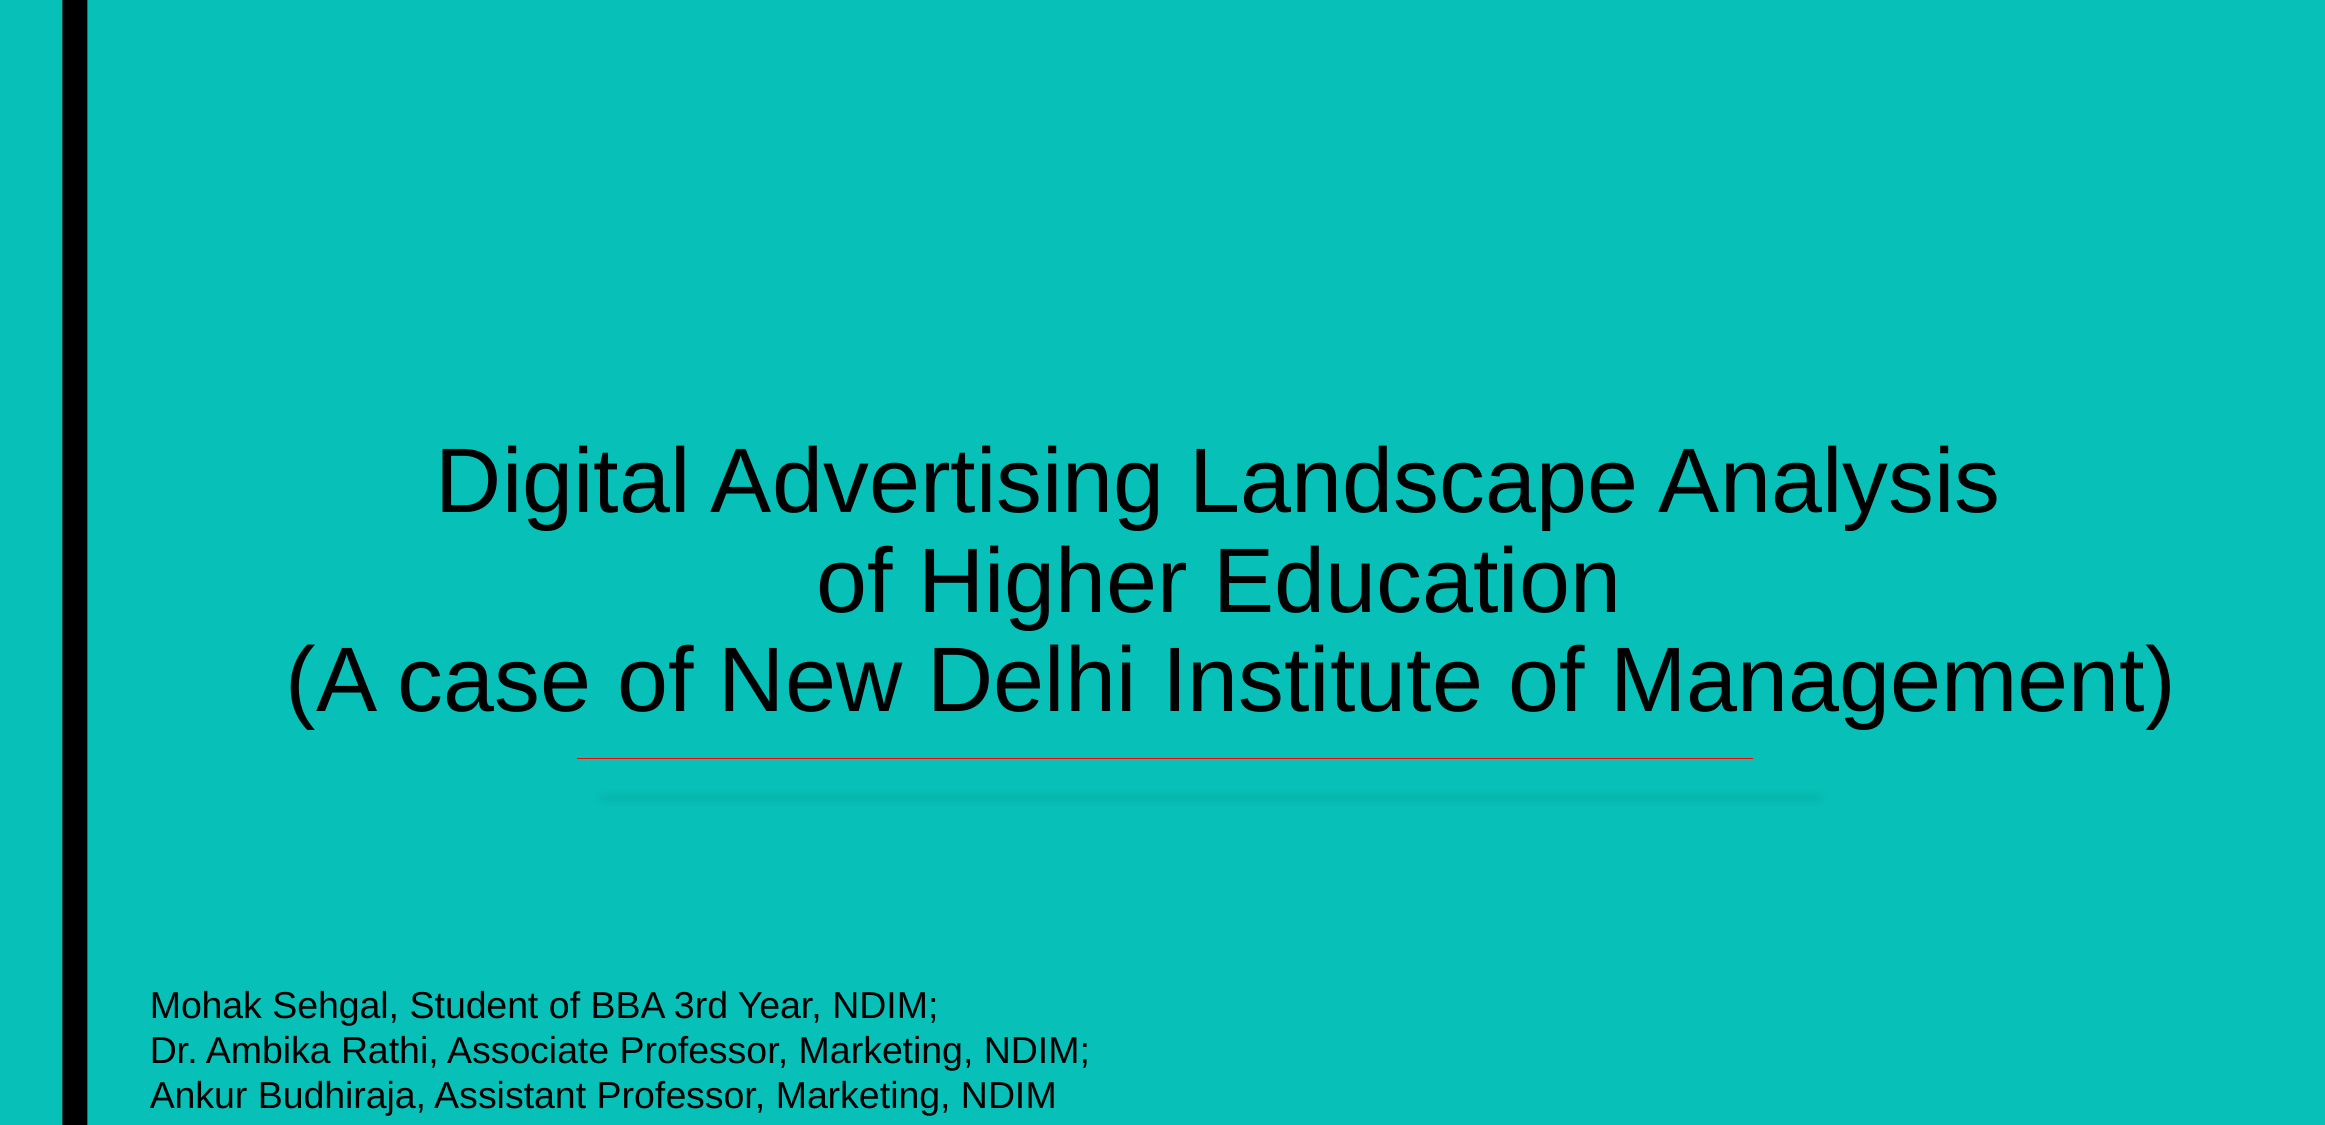

# Digital Advertising Landscape Analysis of Higher Education (A case of New Delhi Institute of Management)
Mohak Sehgal, Student of BBA 3rd Year, NDIM;
Dr. Ambika Rathi, Associate Professor, Marketing, NDIM;
Ankur Budhiraja, Assistant Professor, Marketing, NDIM